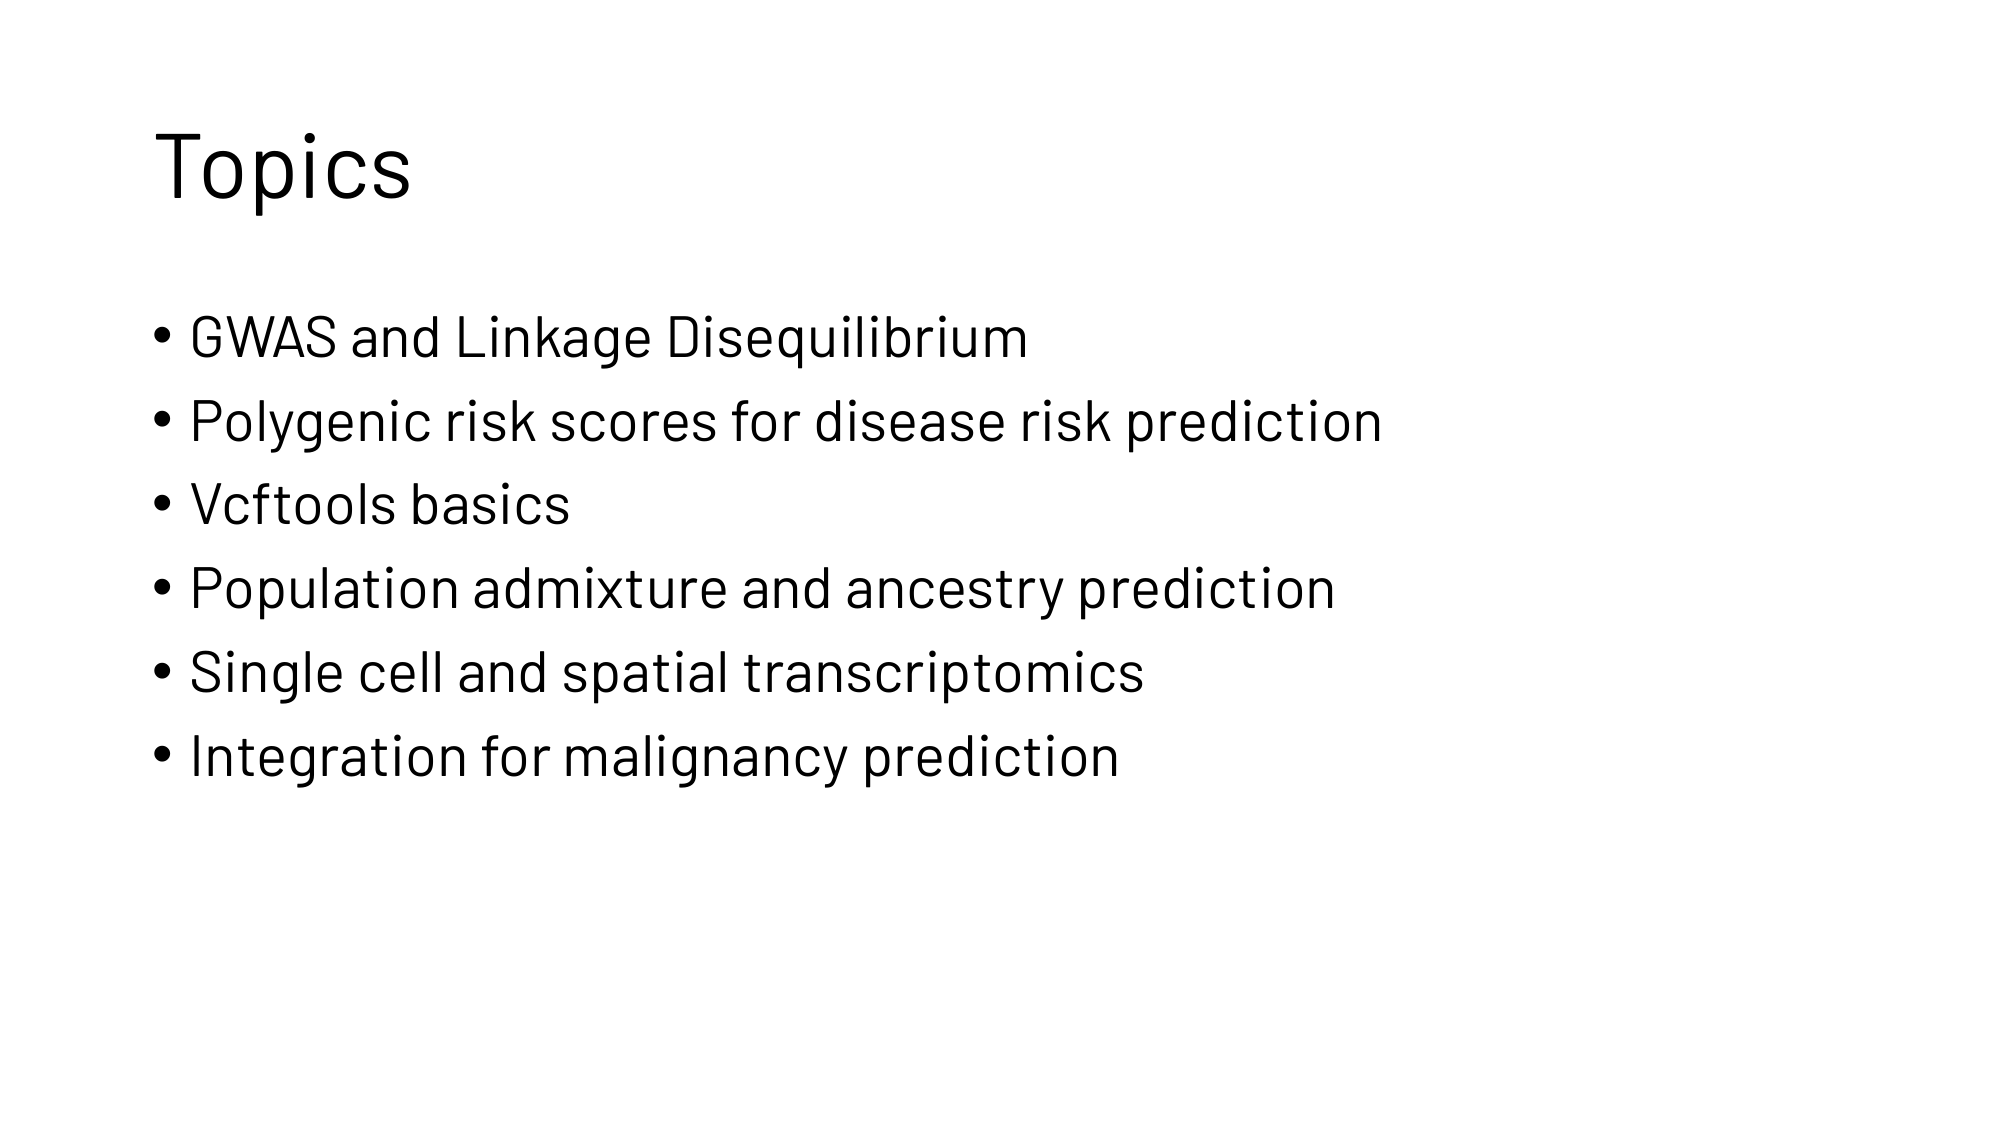

# Topics
GWAS and Linkage Disequilibrium
Polygenic risk scores for disease risk prediction
Vcftools basics
Population admixture and ancestry prediction
Single cell and spatial transcriptomics
Integration for malignancy prediction